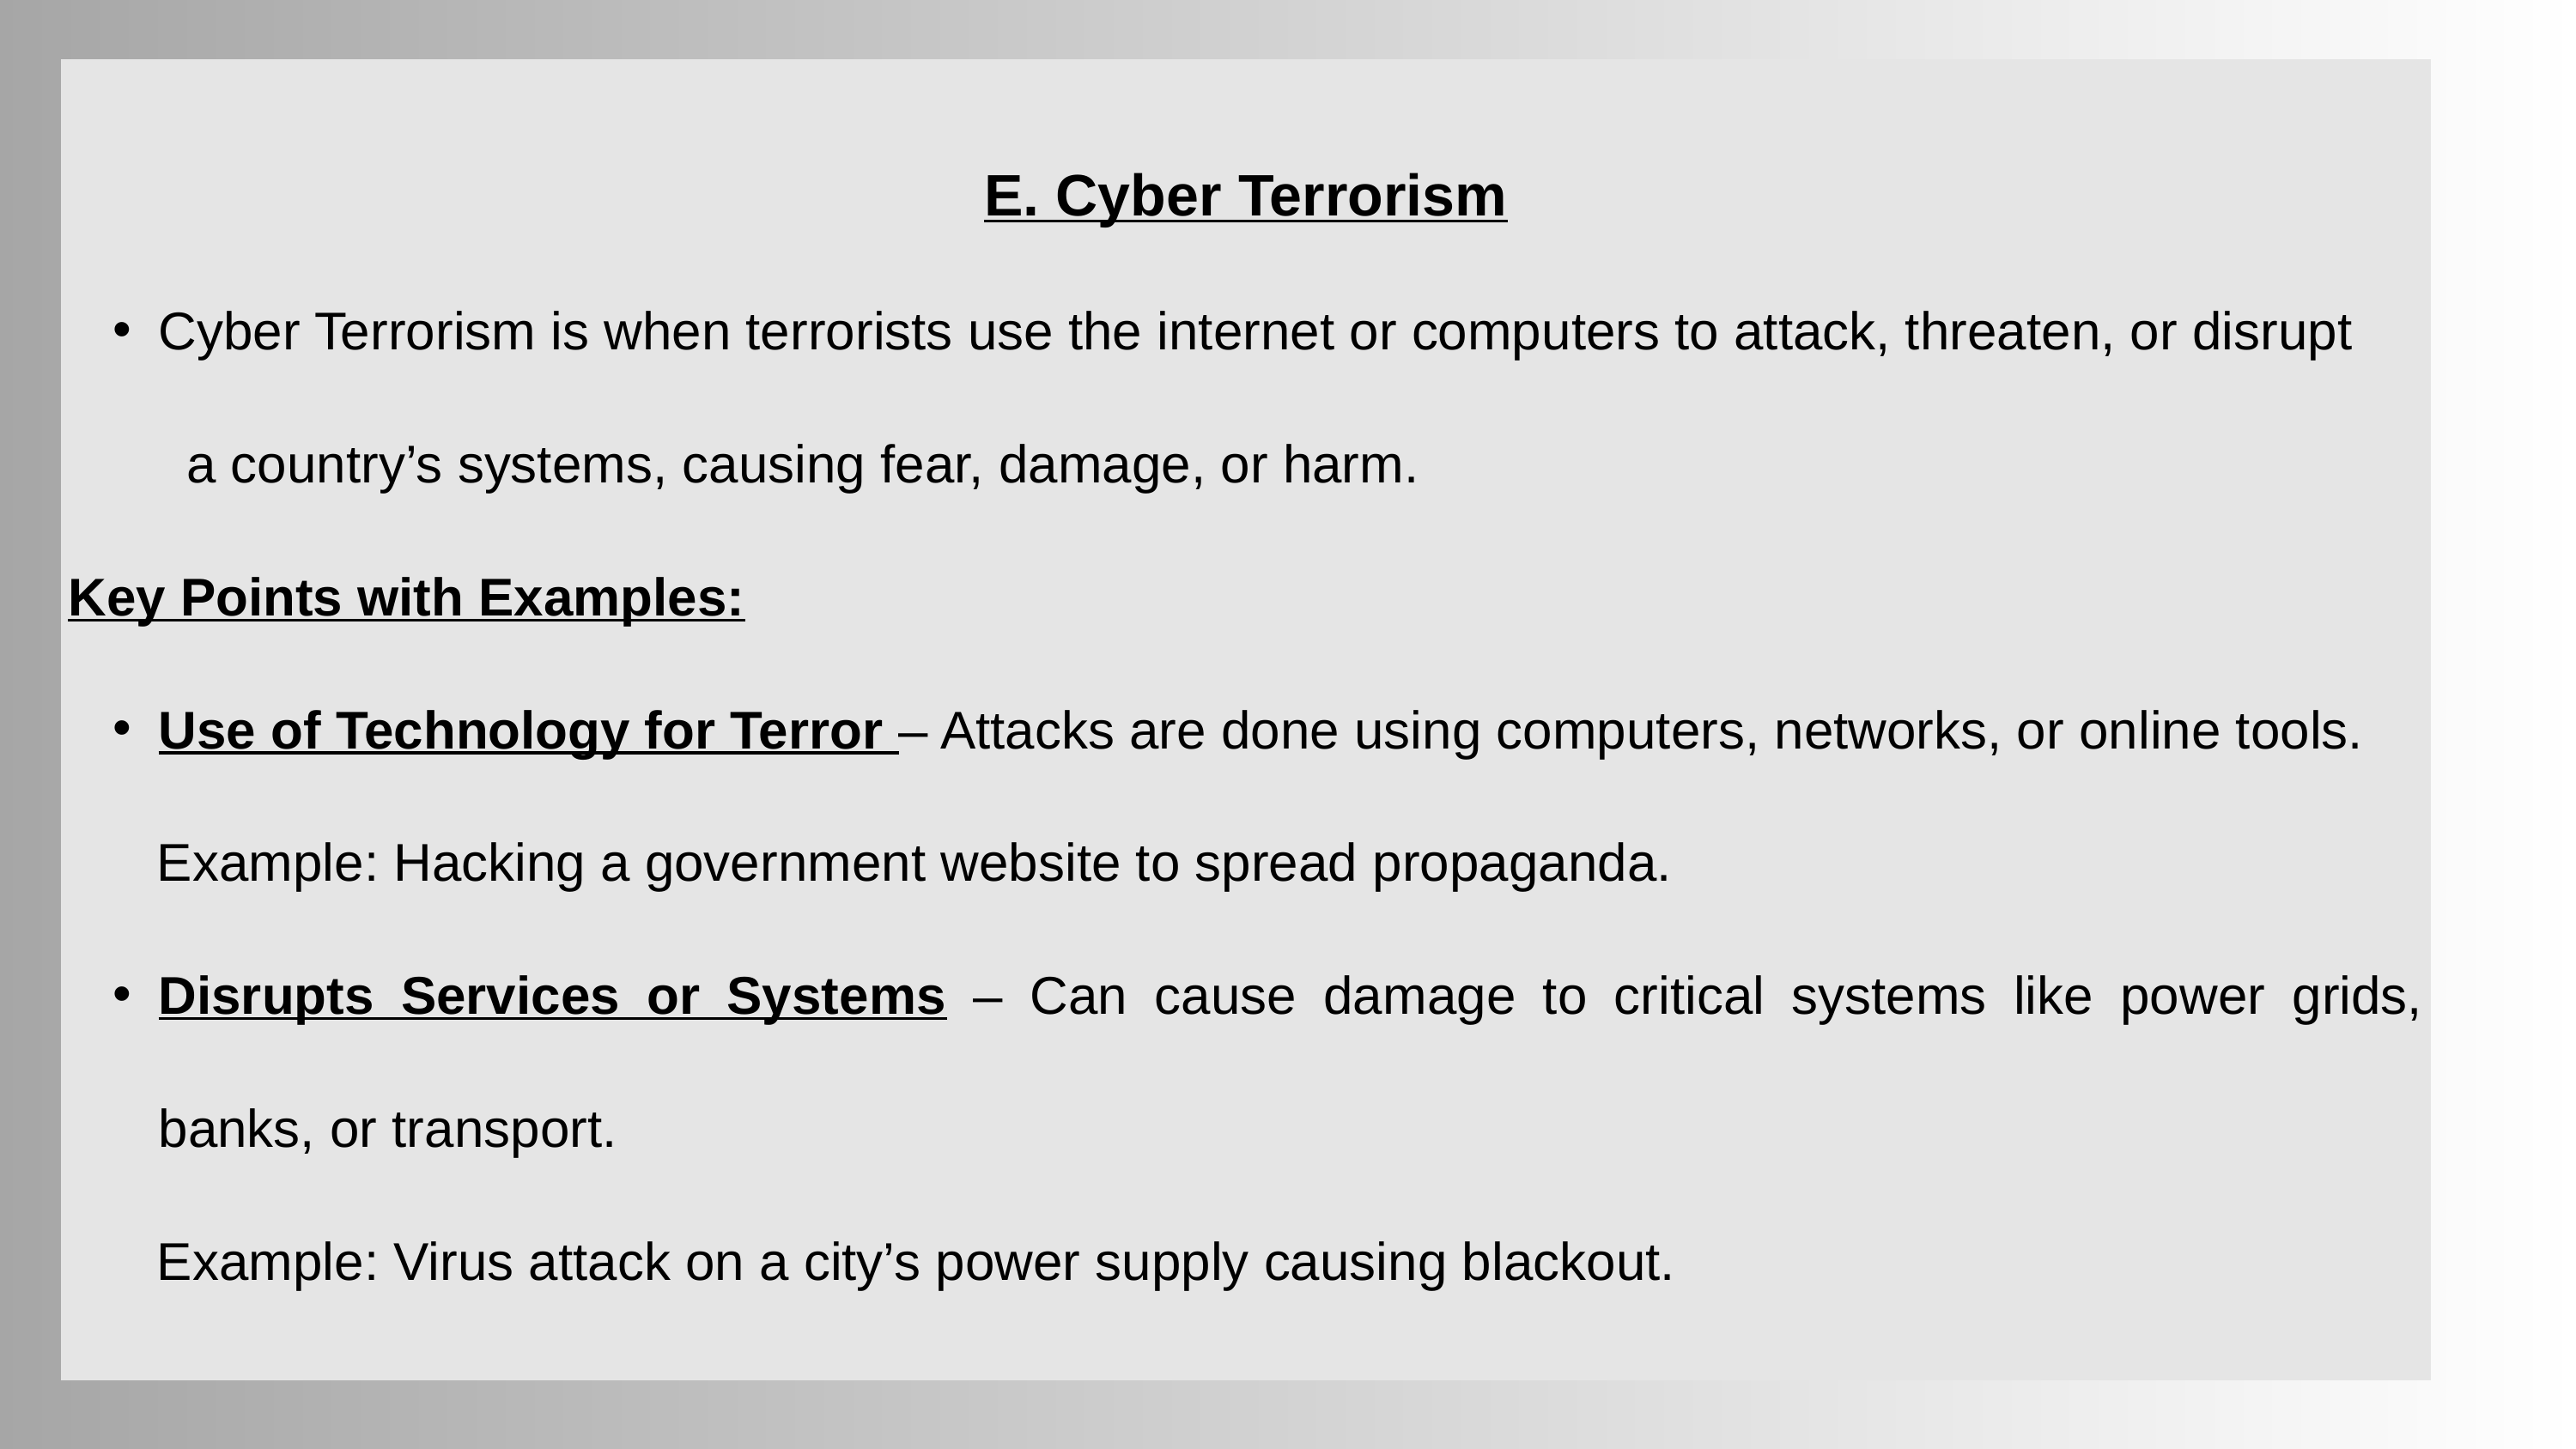

E. Cyber Terrorism
Cyber Terrorism is when terrorists use the internet or computers to attack, threaten, or disrupt
        a country’s systems, causing fear, damage, or harm.
Key Points with Examples:
Use of Technology for Terror – Attacks are done using computers, networks, or online tools.
      Example: Hacking a government website to spread propaganda.
Disrupts Services or Systems – Can cause damage to critical systems like power grids, banks, or transport.
      Example: Virus attack on a city’s power supply causing blackout.